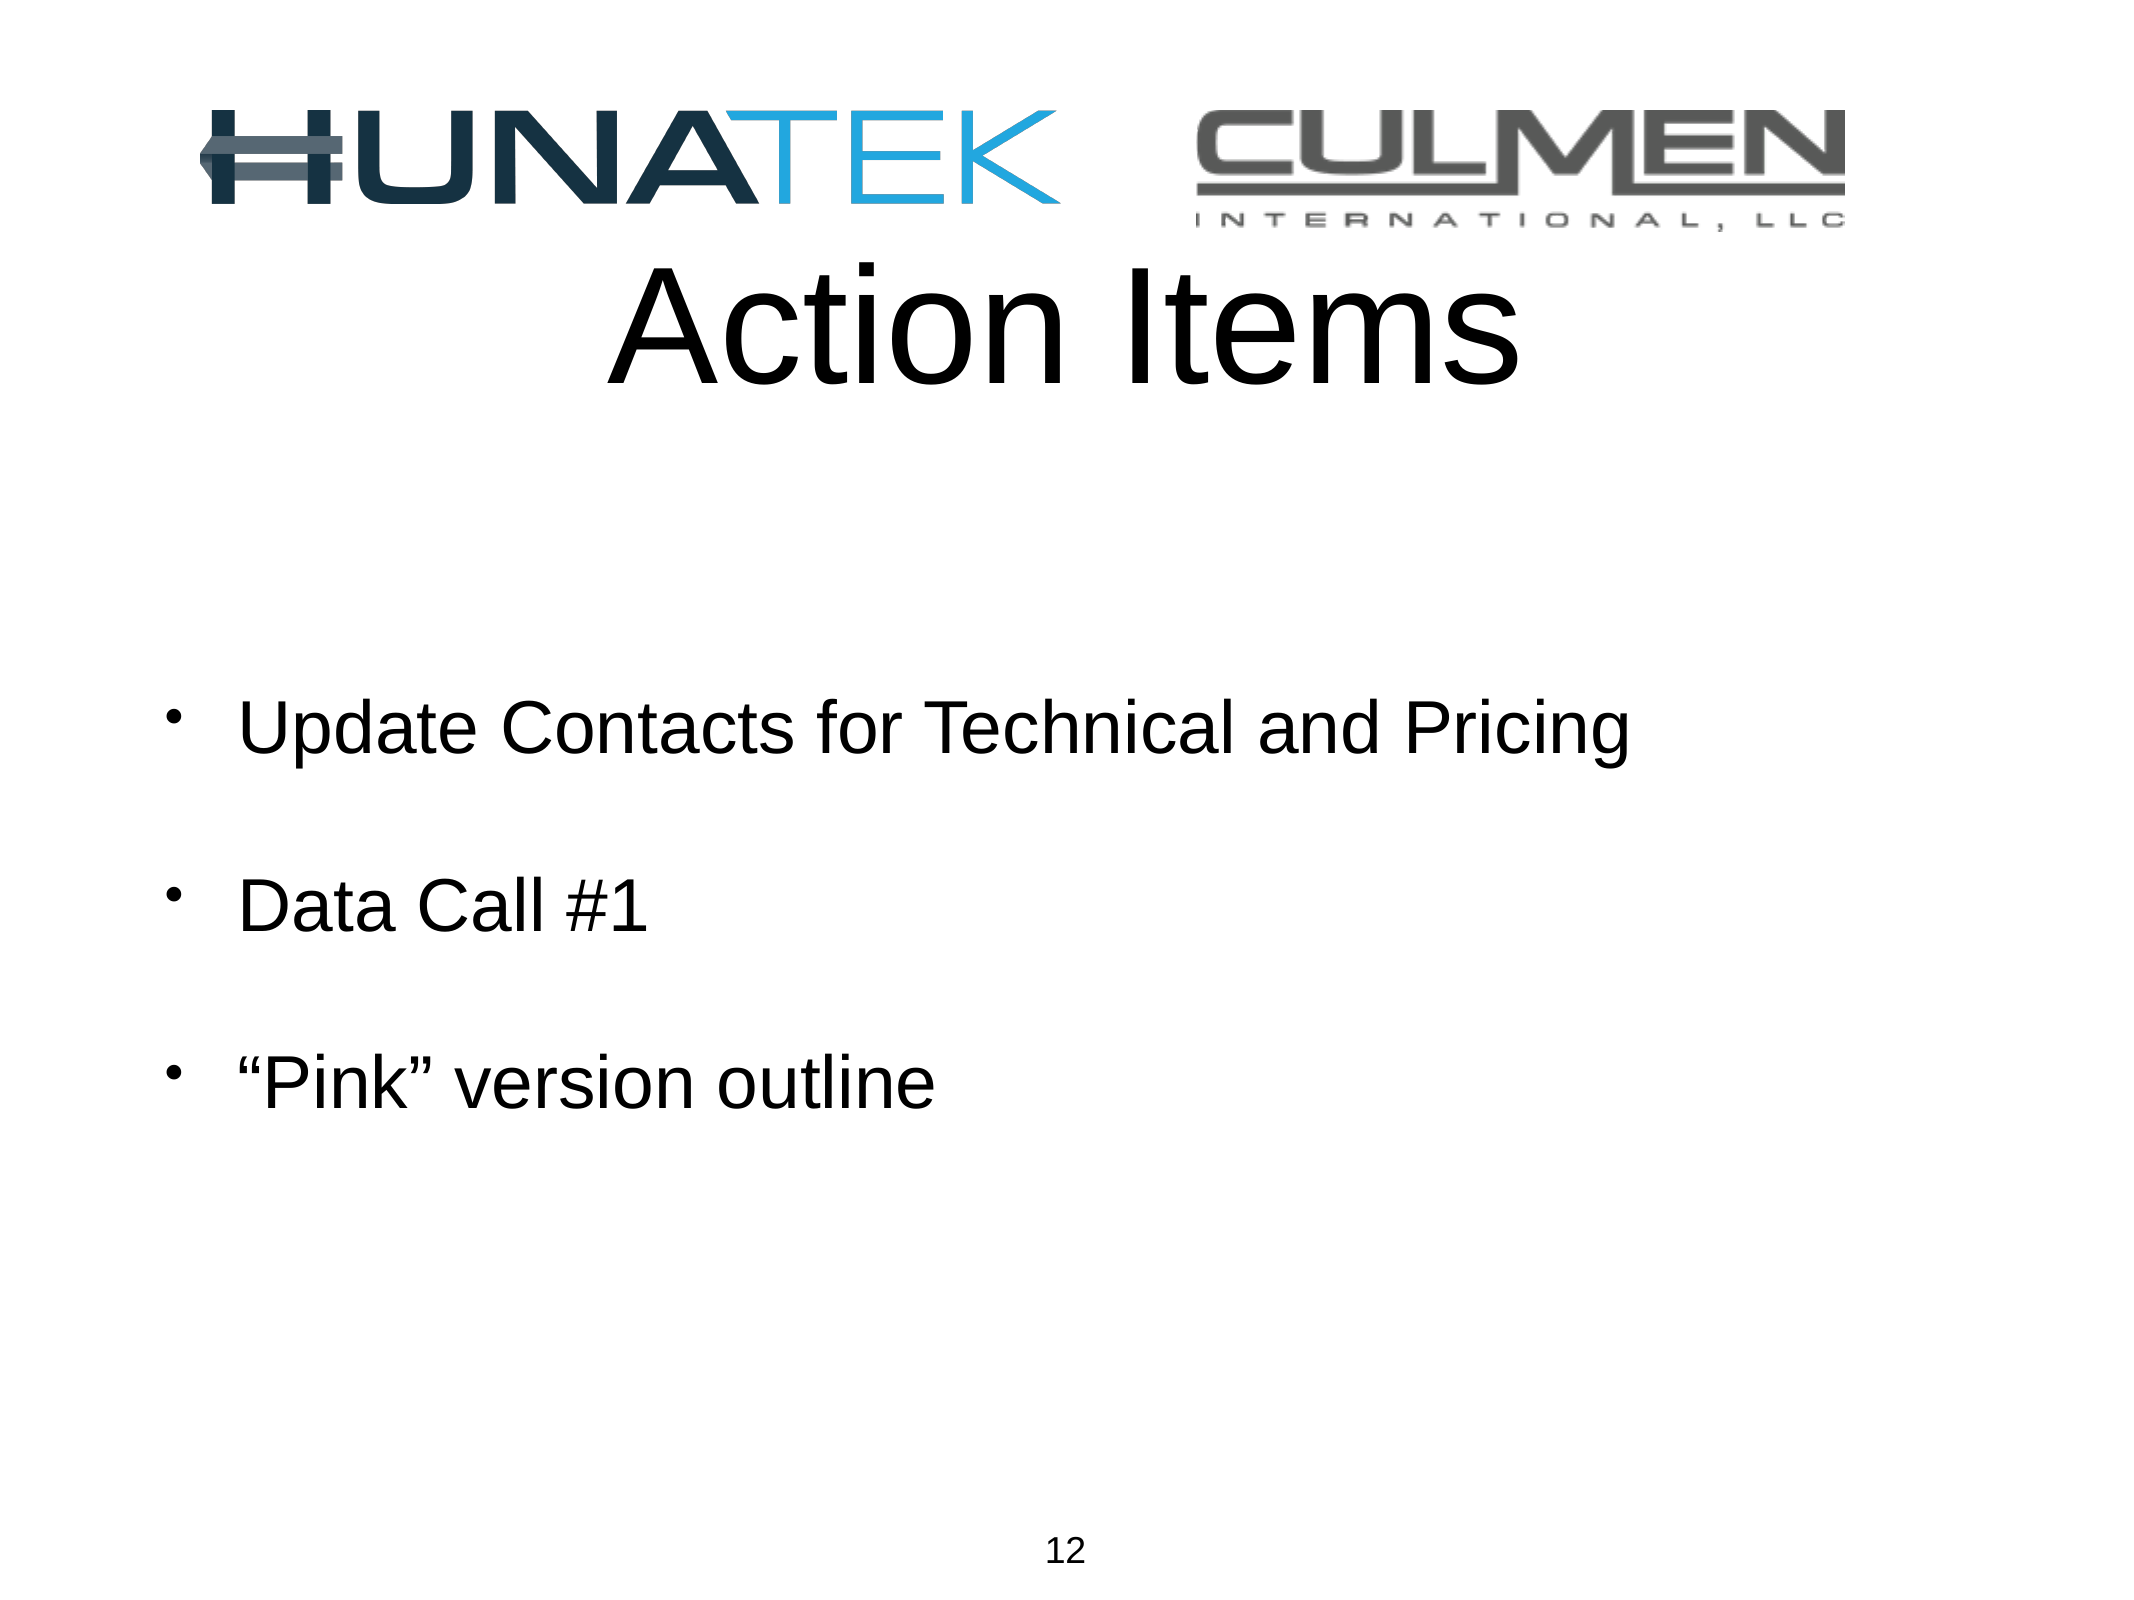

Action Items
Update Contacts for Technical and Pricing
Data Call #1
“Pink” version outline
12